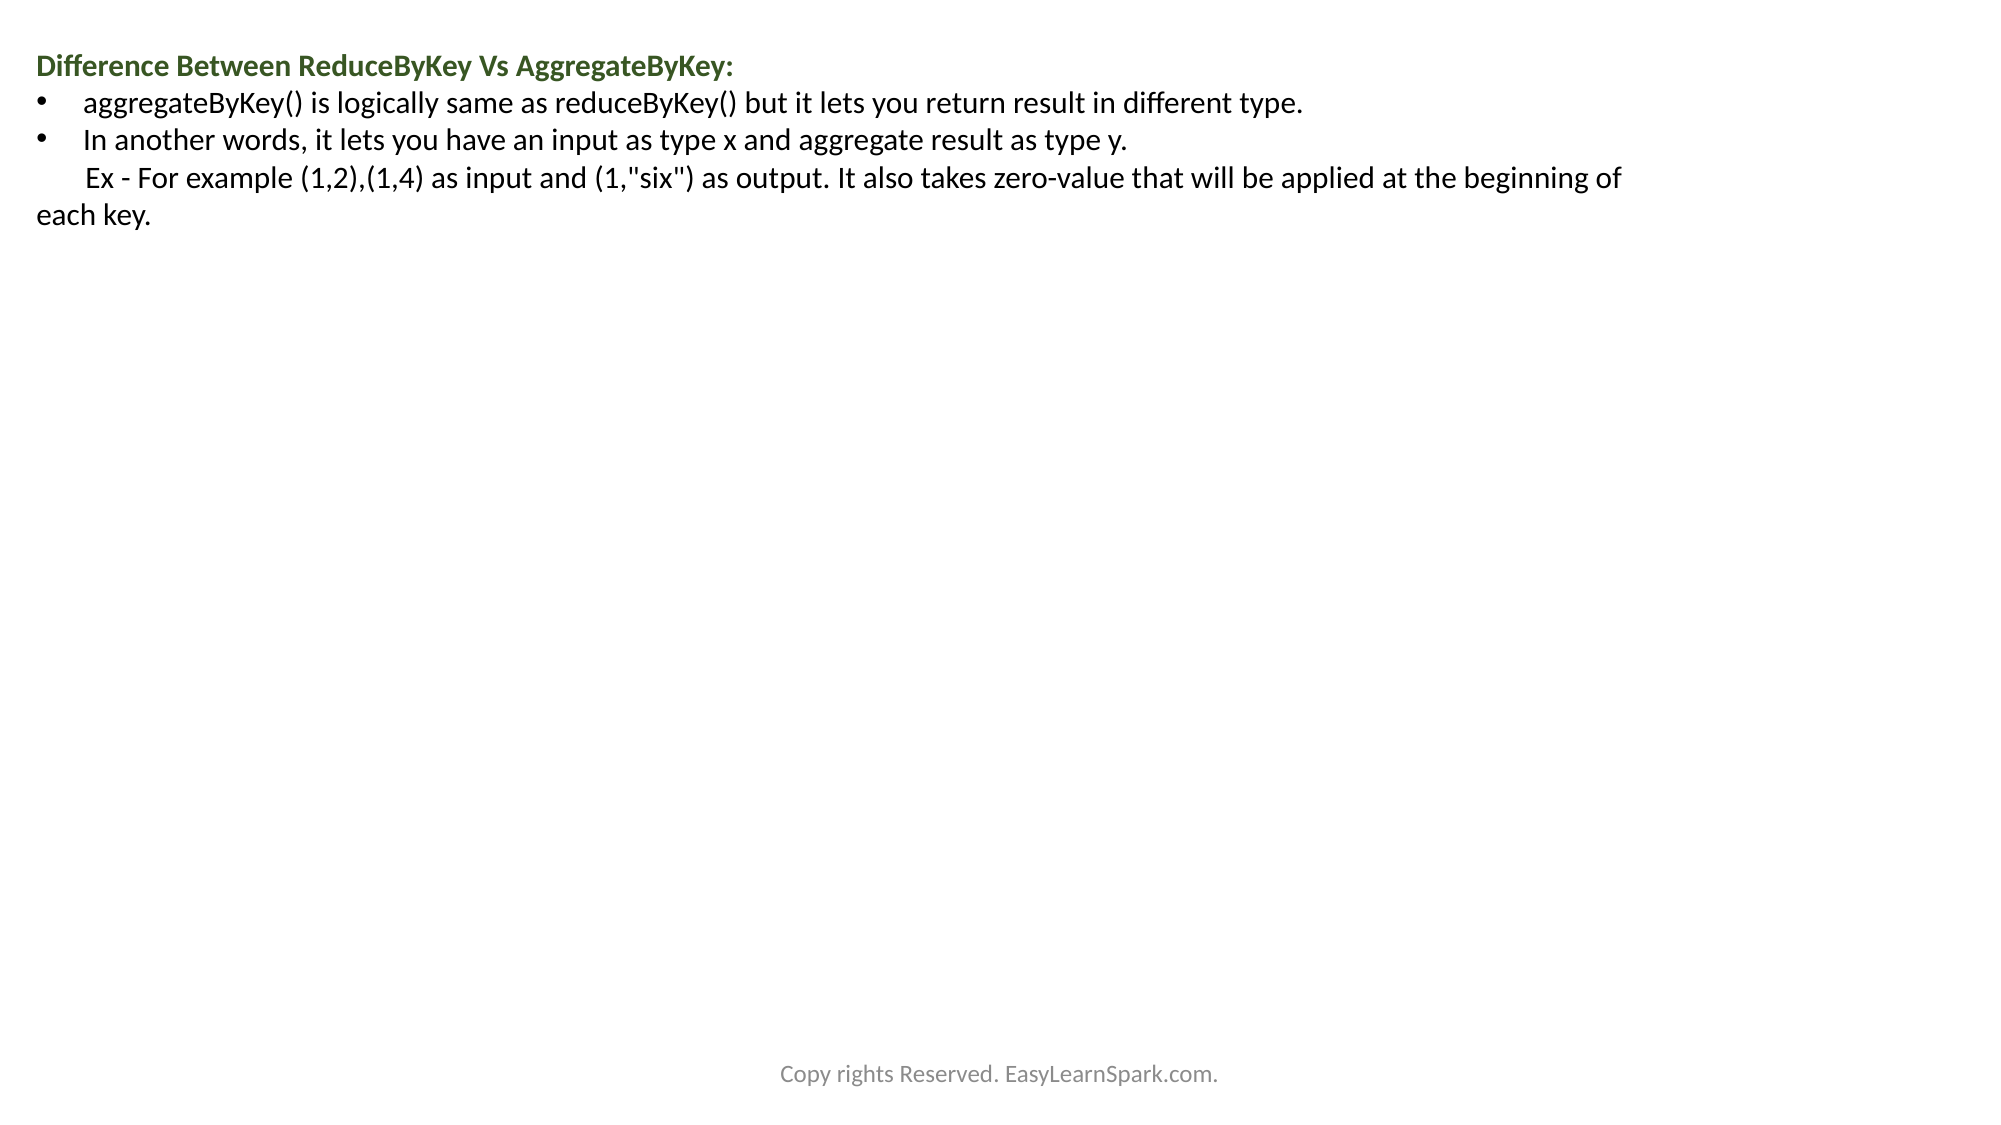

Difference Between ReduceByKey Vs AggregateByKey:
aggregateByKey() is logically same as reduceByKey() but it lets you return result in different type.
In another words, it lets you have an input as type x and aggregate result as type y.
       Ex - For example (1,2),(1,4) as input and (1,"six") as output. It also takes zero-value that will be applied at the beginning of each key.

Copy rights Reserved. EasyLearnSpark.com.